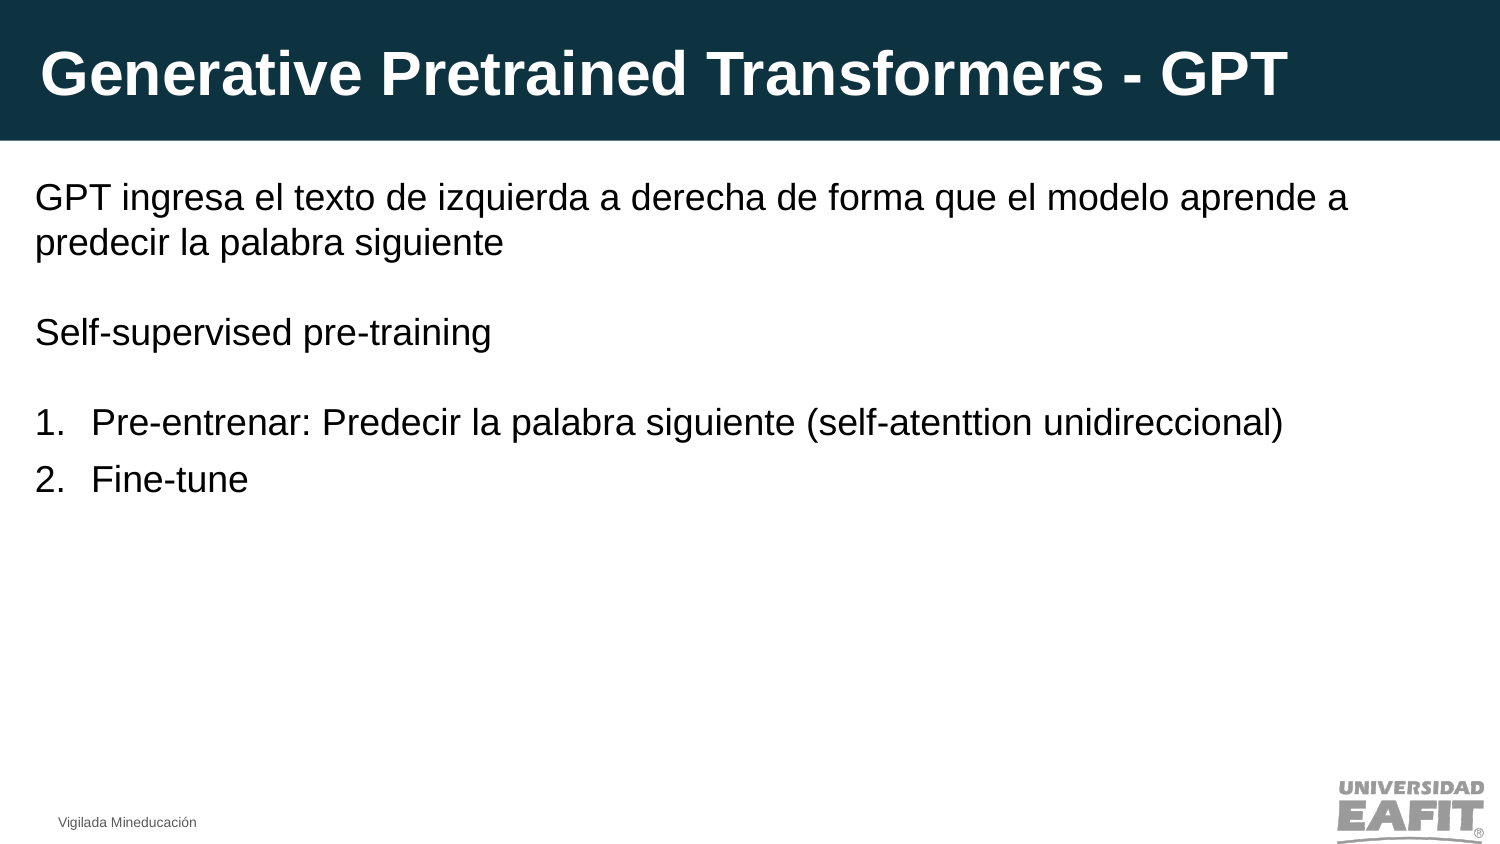

Generative Pretrained Transformers - GPT

GPT ingresa el texto de izquierda a derecha de forma que el modelo aprende a predecir la palabra siguiente

Self-supervised pre-training

Pre-entrenar: Predecir la palabra siguiente (self-atenttion unidireccional)
Fine-tune